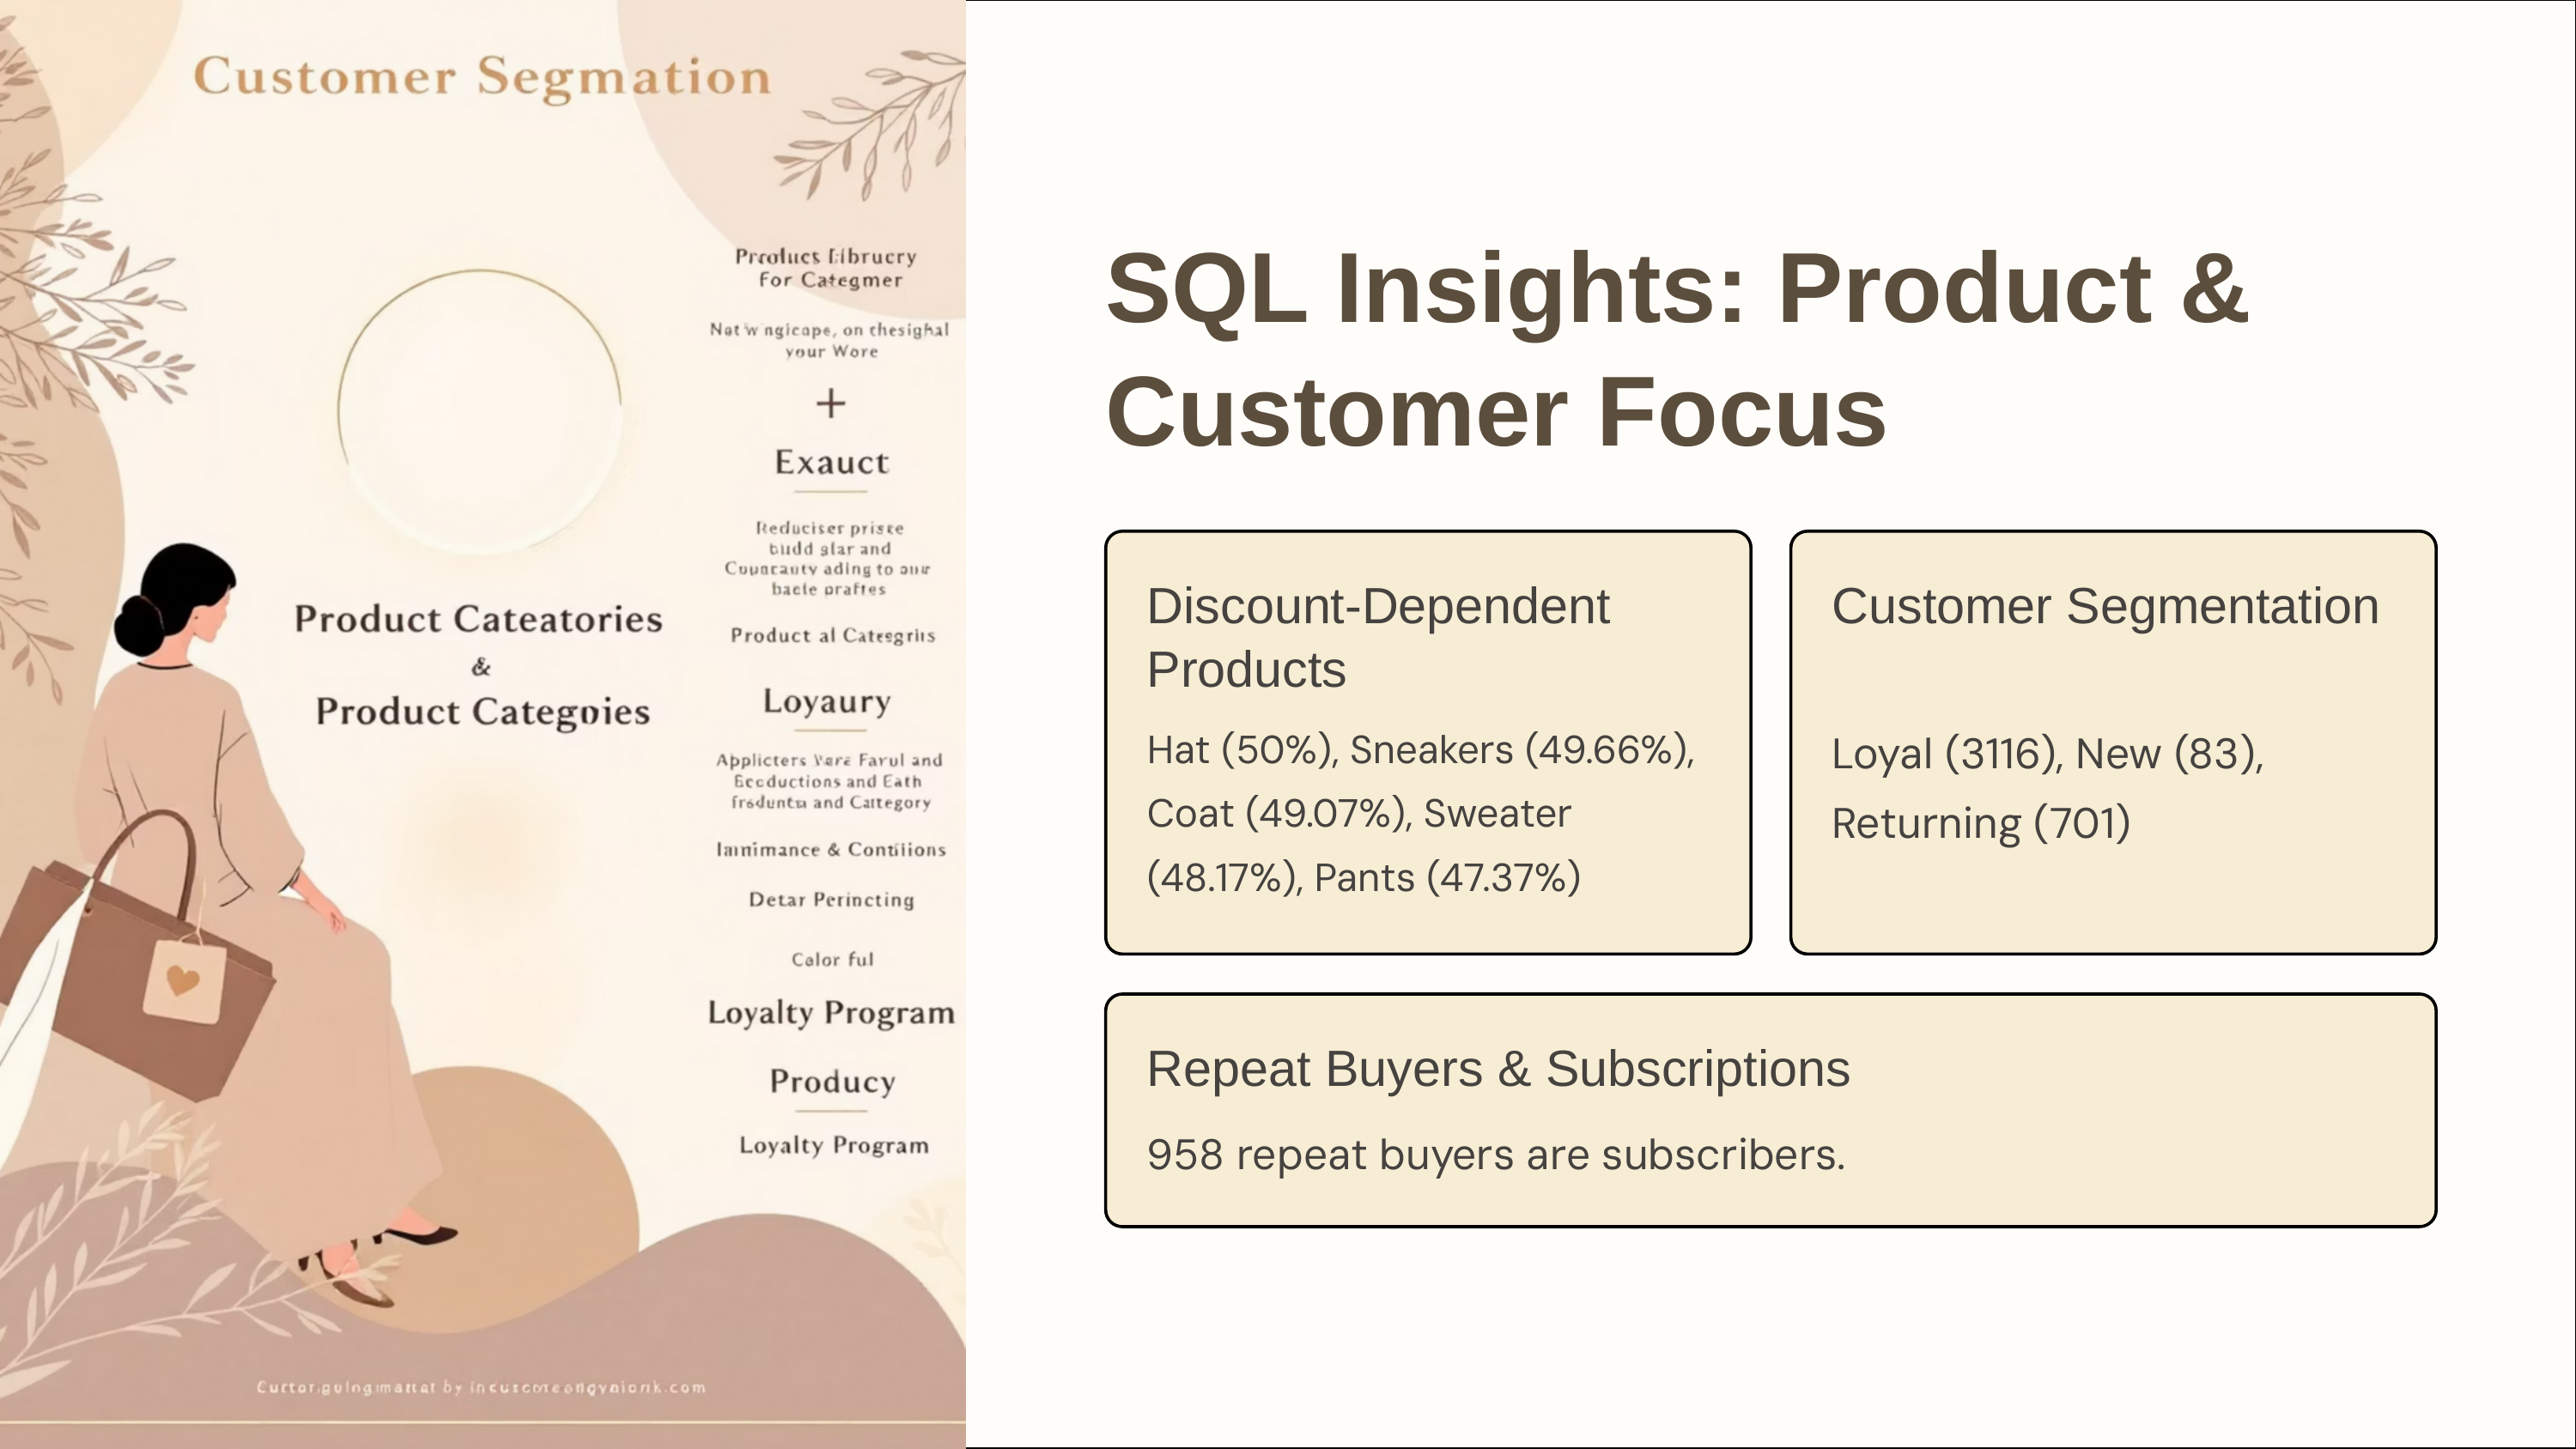

SQL Insights: Product & Customer Focus

Discount-Dependent Products
Customer Segmentation
Hat (50%), Sneakers (49.66%), Coat (49.07%), Sweater (48.17%), Pants (47.37%)
Loyal (3116), New (83), Returning (701)

Repeat Buyers & Subscriptions
958 repeat buyers are subscribers.